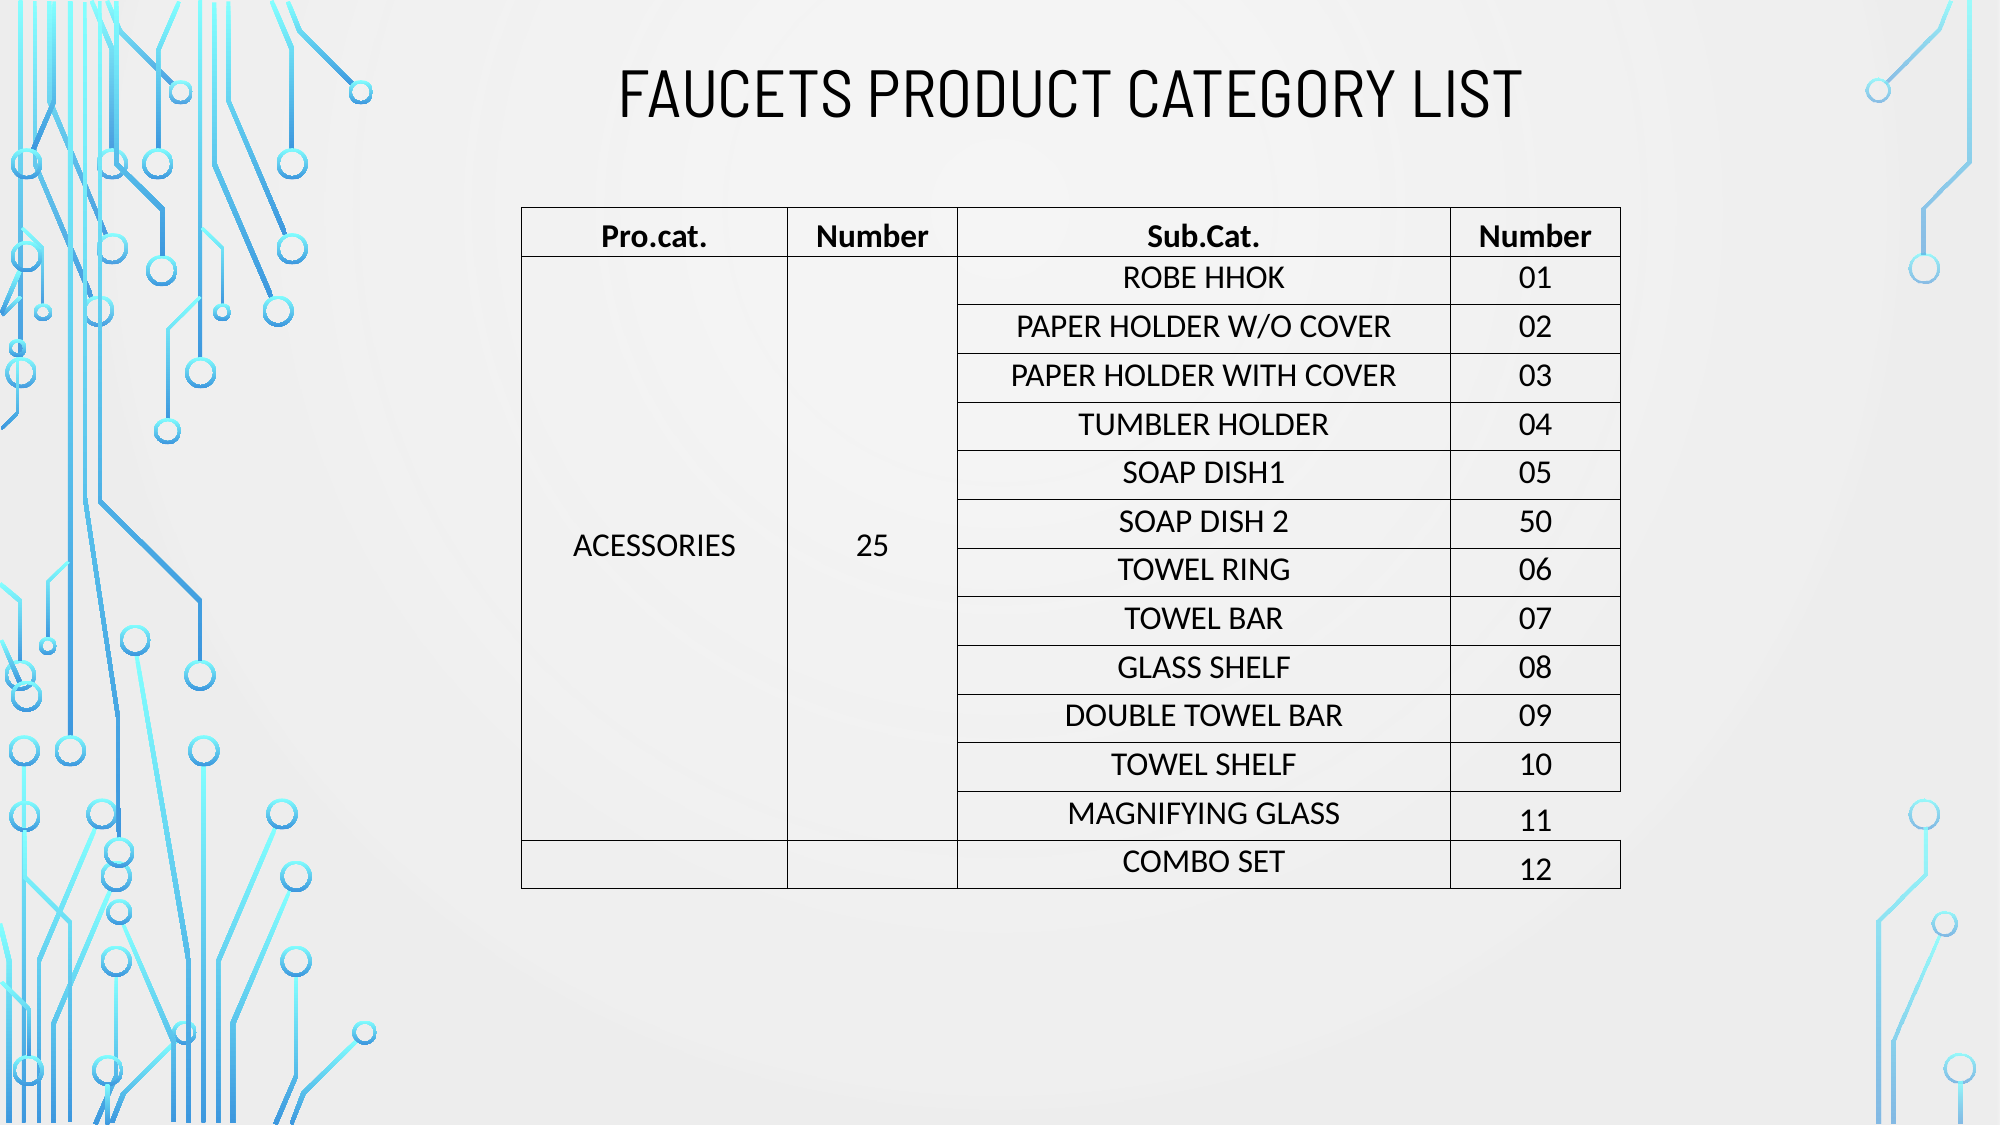

FAUCETS PRODUCT CATEGORY LIST
| Pro.cat. | Number | Sub.Cat. | Number |
| --- | --- | --- | --- |
| ACESSORIES | 25 | ROBE HHOK | 01 |
|  |  | PAPER HOLDER W/O COVER | 02 |
|  |  | PAPER HOLDER WITH COVER | 03 |
|  |  | TUMBLER HOLDER | 04 |
|  |  | SOAP DISH1 | 05 |
|  |  | SOAP DISH 2 | 50 |
|  |  | TOWEL RING | 06 |
|  |  | TOWEL BAR | 07 |
|  |  | GLASS SHELF | 08 |
|  |  | DOUBLE TOWEL BAR | 09 |
|  |  | TOWEL SHELF | 10 |
|  |  | MAGNIFYING GLASS | 11 |
|  |  | COMBO SET | 12 |